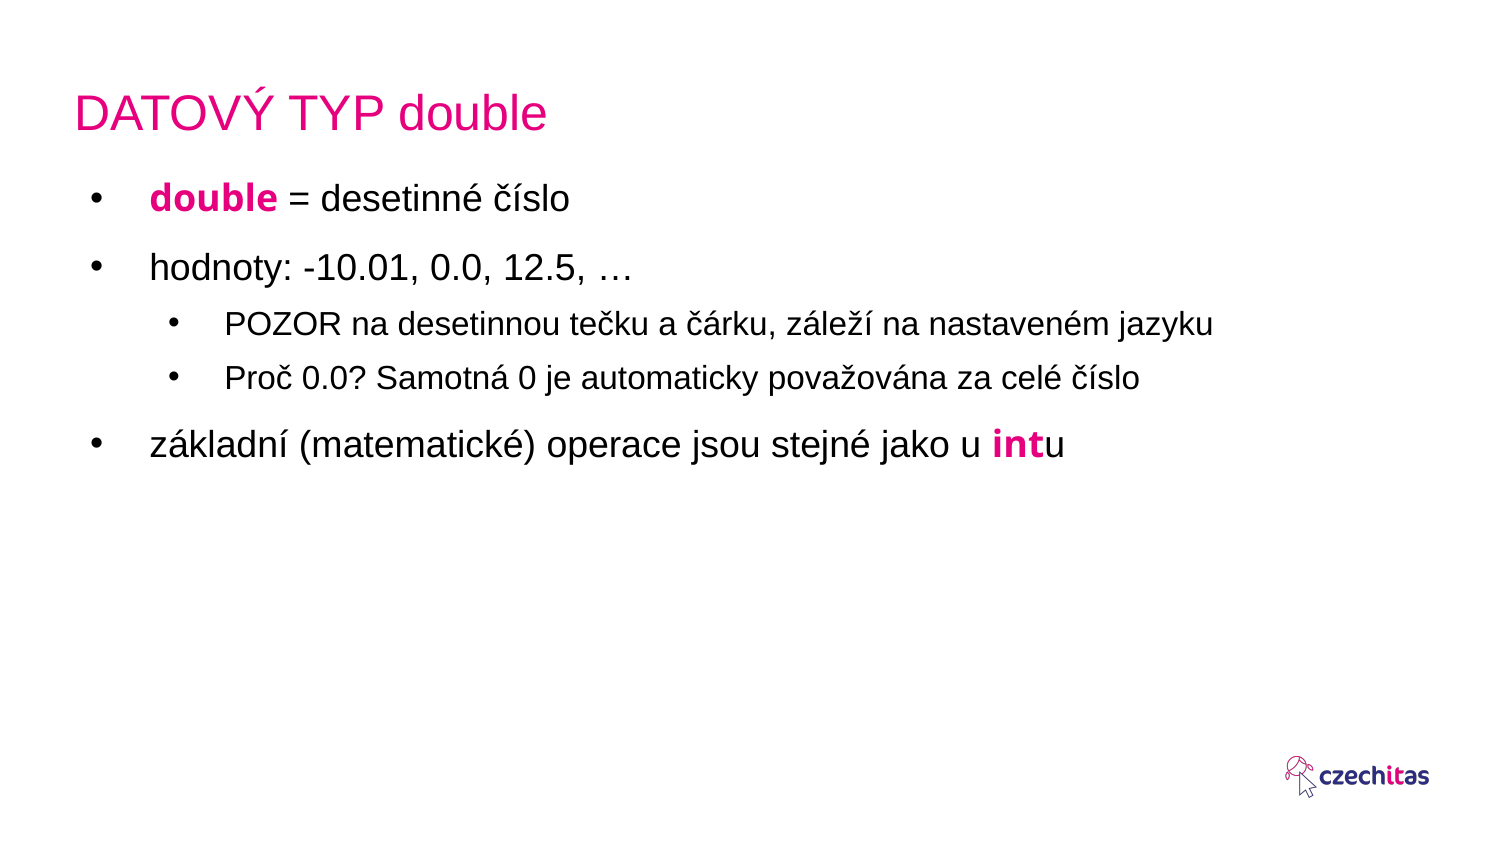

# DATOVÝ TYP double
double = desetinné číslo
hodnoty: -10.01, 0.0, 12.5, …
POZOR na desetinnou tečku a čárku, záleží na nastaveném jazyku
Proč 0.0? Samotná 0 je automaticky považována za celé číslo
základní (matematické) operace jsou stejné jako u intu